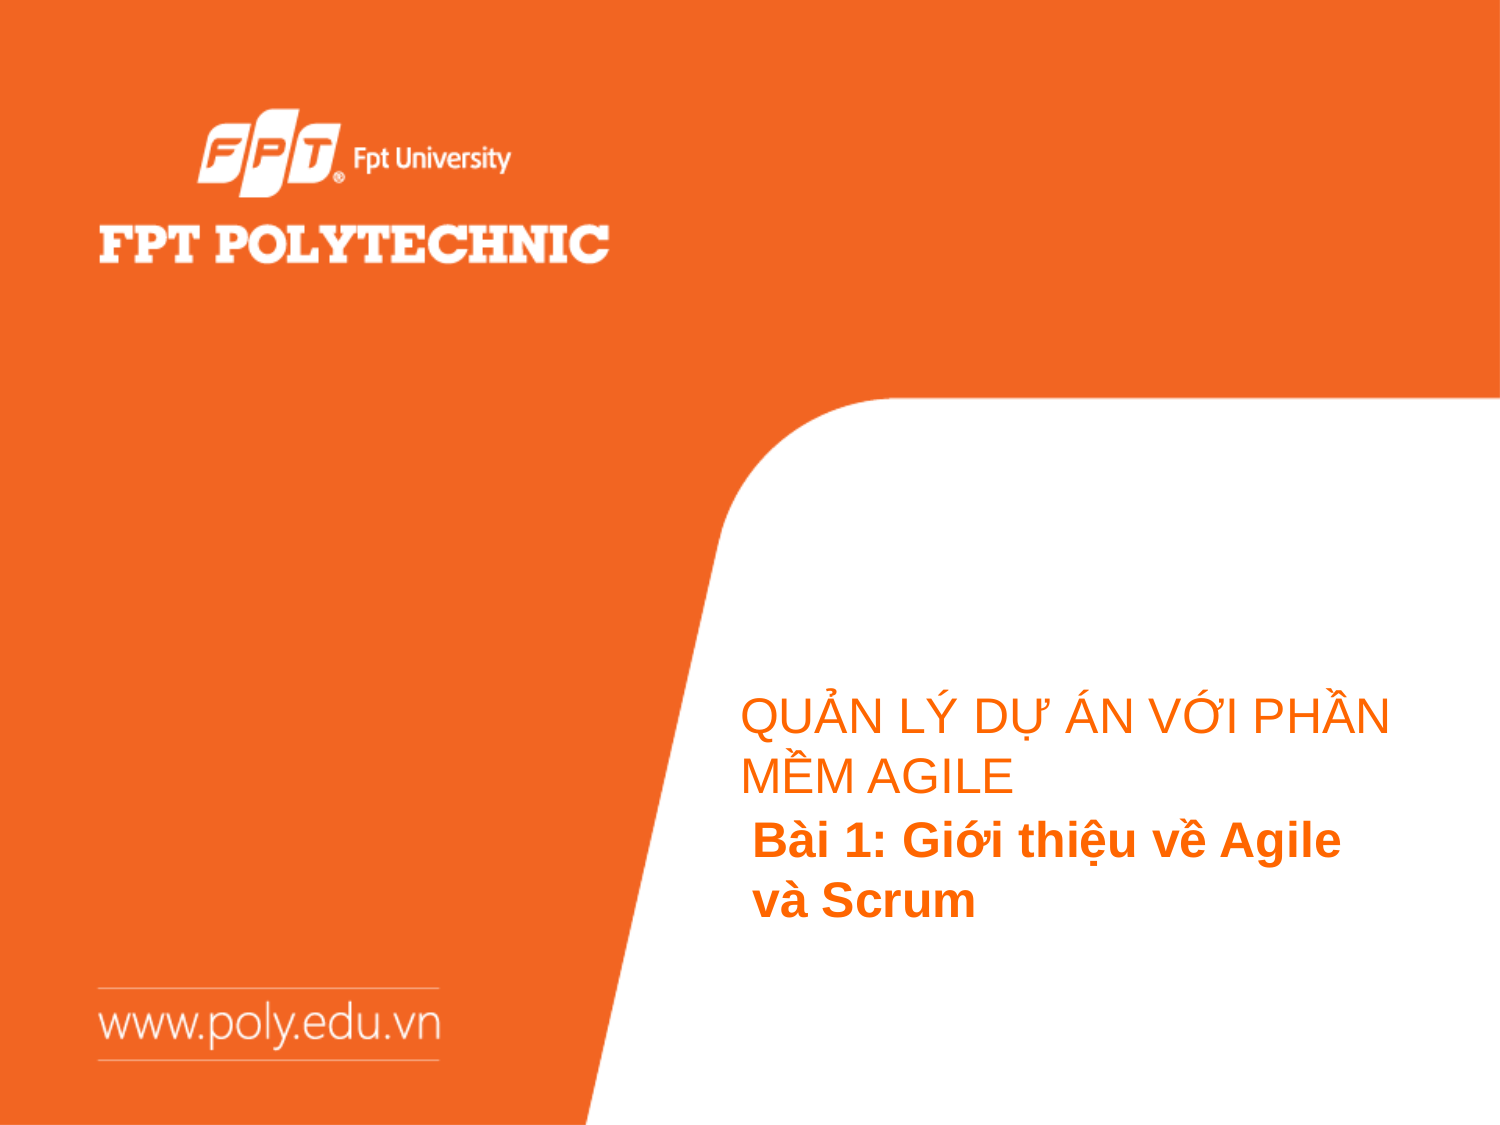

# QUẢN LÝ DỰ ÁN VỚI PHẦN MỀM AGILE
Bài 1: Giới thiệu về Agile và Scrum